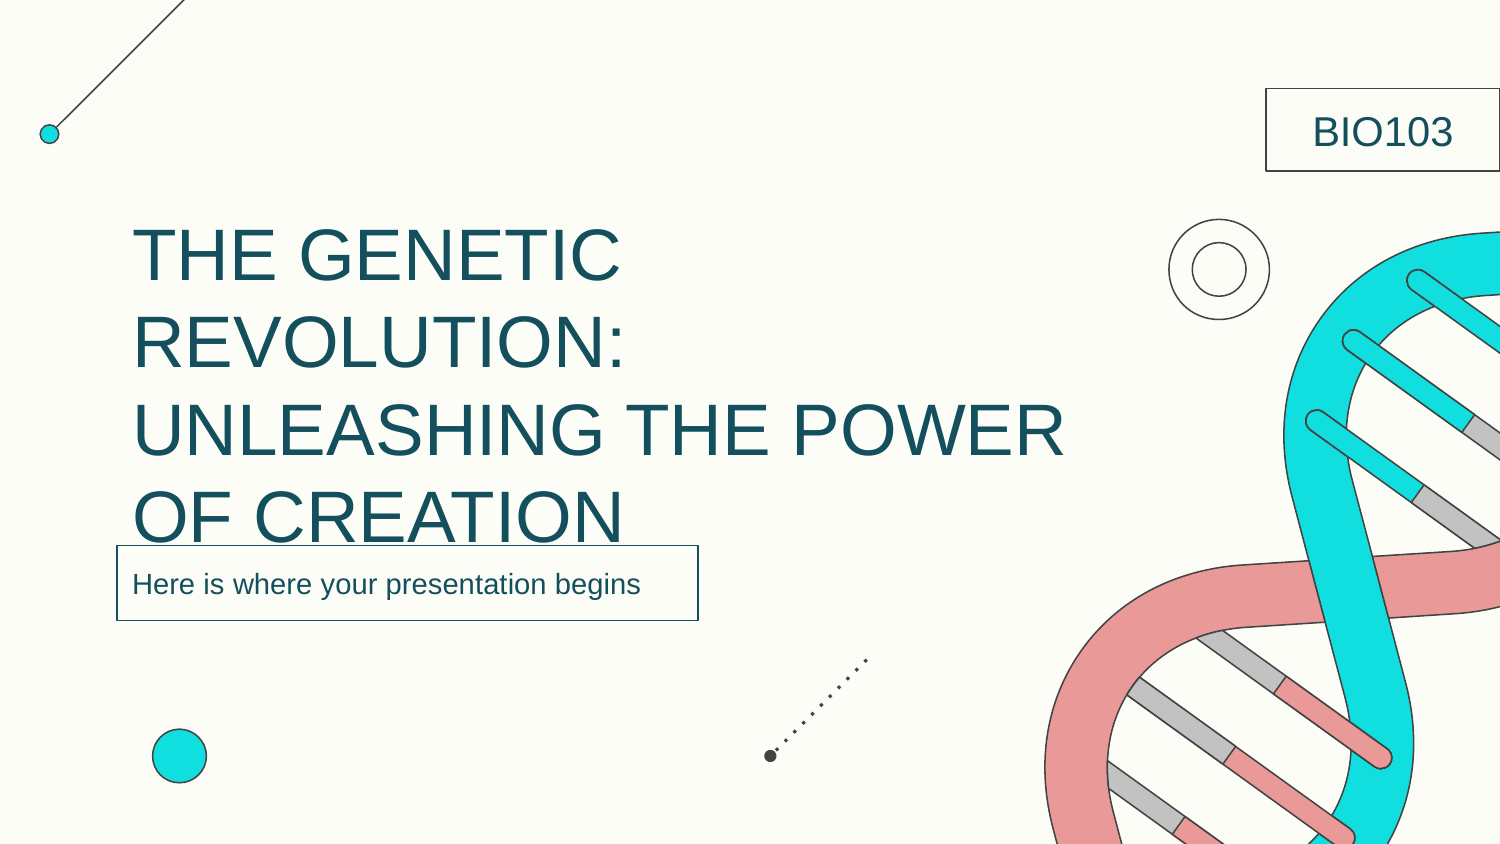

BIO103

# THE GENETIC REVOLUTION: UNLEASHING THE POWER OF CREATION
Here is where your presentation begins